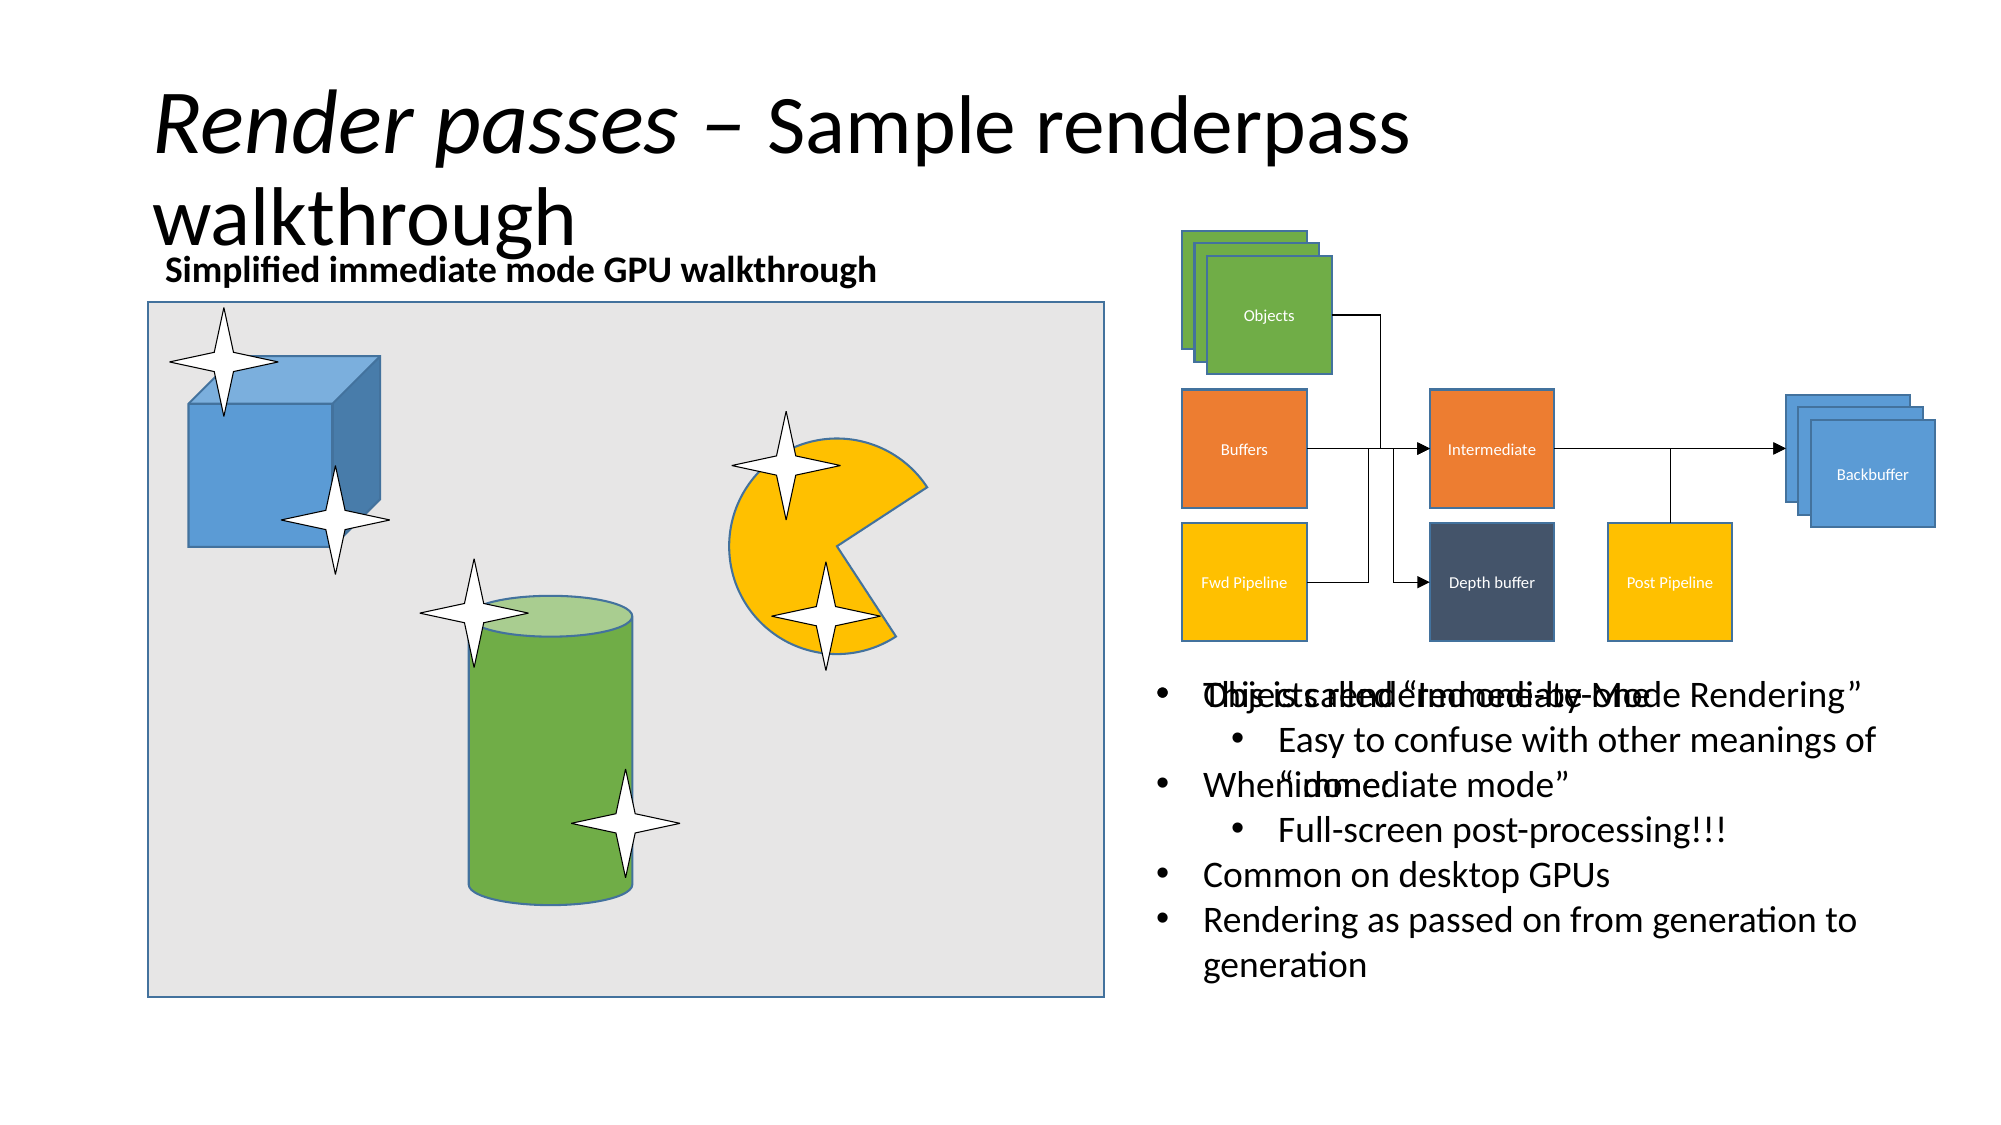

# Render passes – Sample renderpass walkthrough

ate
Objects
Intermediate
Buffers
Backbuffer

Backbuffer
Backbuffer
Depth buffer
Post Pipeline
Fwd Pipeline
Simplified immediate mode GPU walkthrough

Objects rendered one-by-one

When done:
Full-screen post-processing!!!

Rendering as passed on from generation to generation
This is called “Immediate Mode Rendering”
Easy to confuse with other meanings of “immediate mode”

Common on desktop GPUs